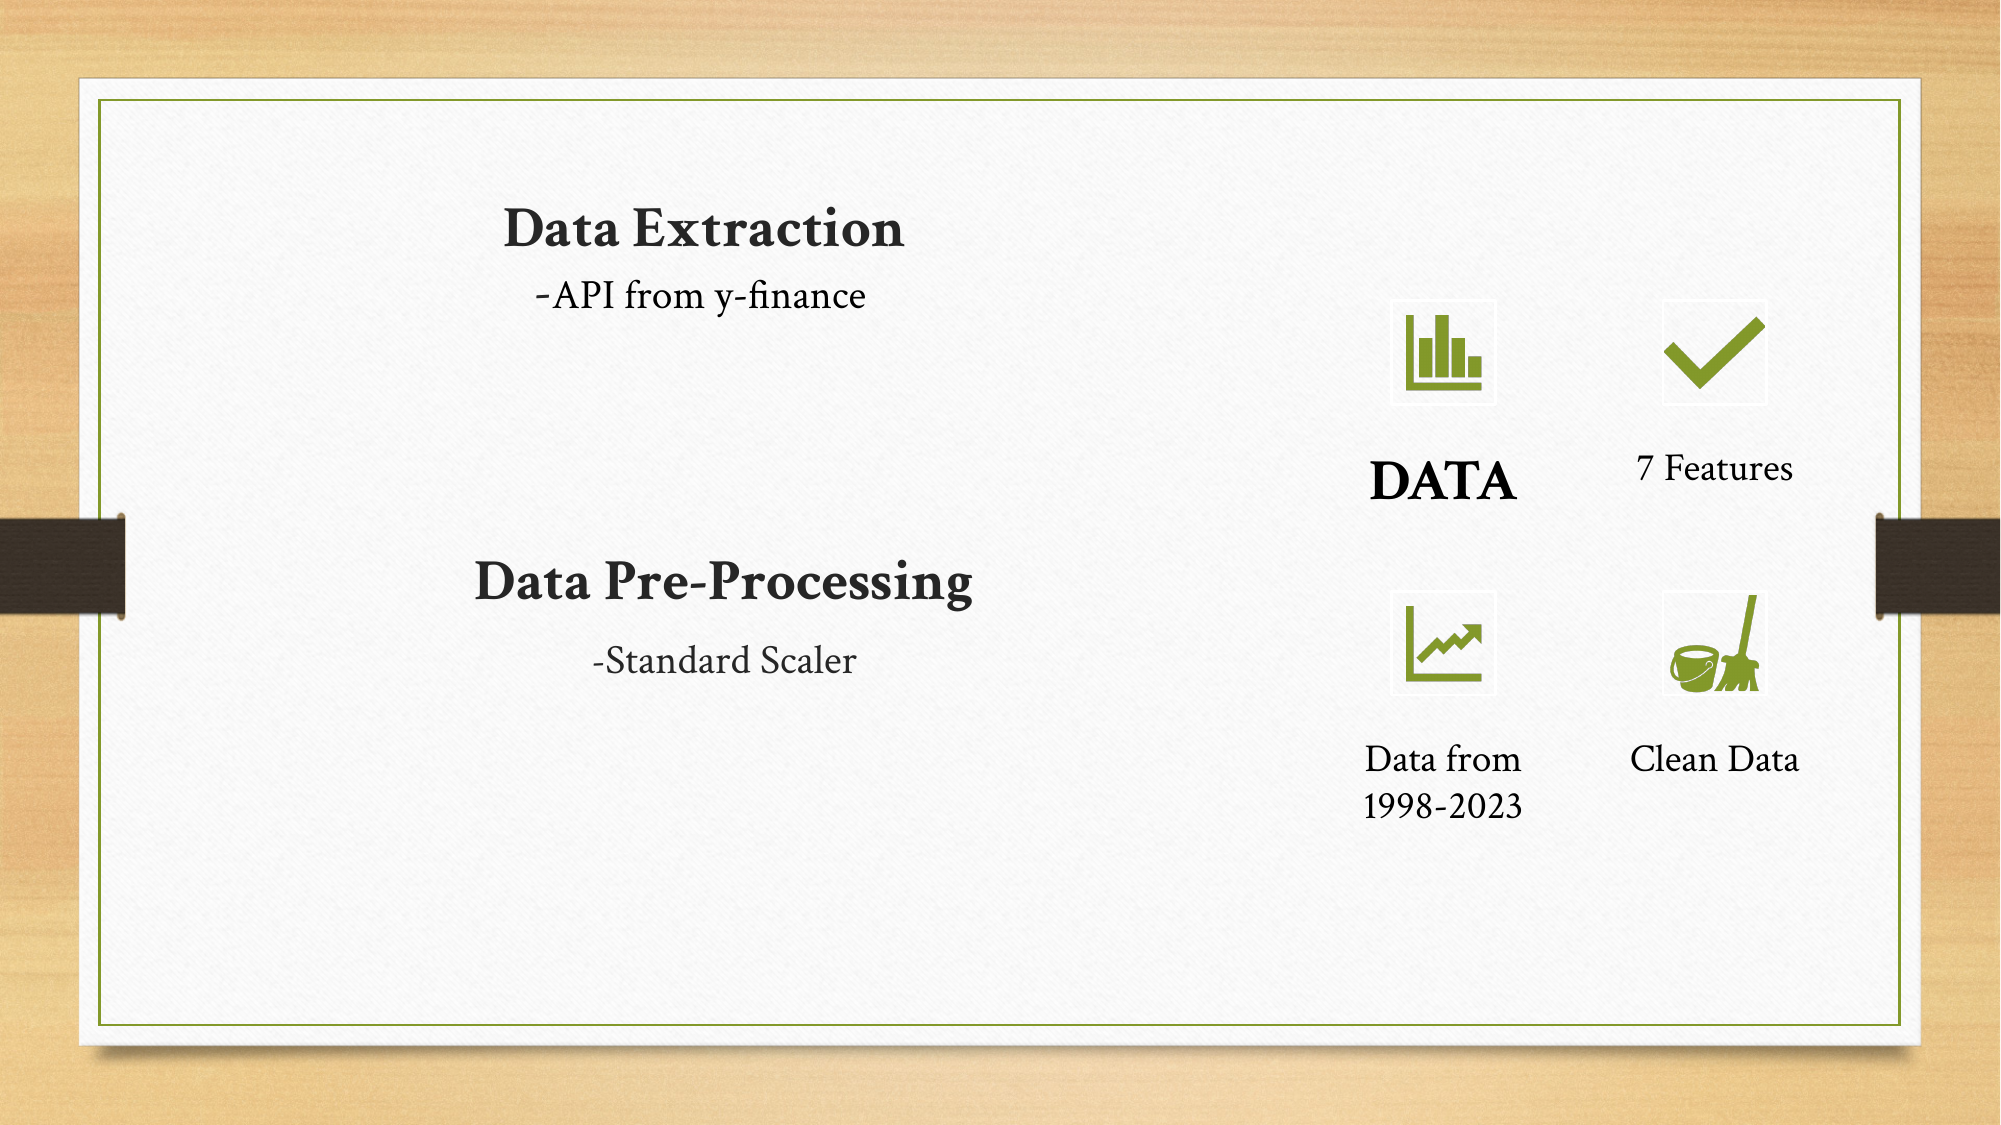

# Data Extraction -API from y-finance
DATA
7 Features
Data from 1998-2023
Clean Data
Data Pre-Processing
-Standard Scaler